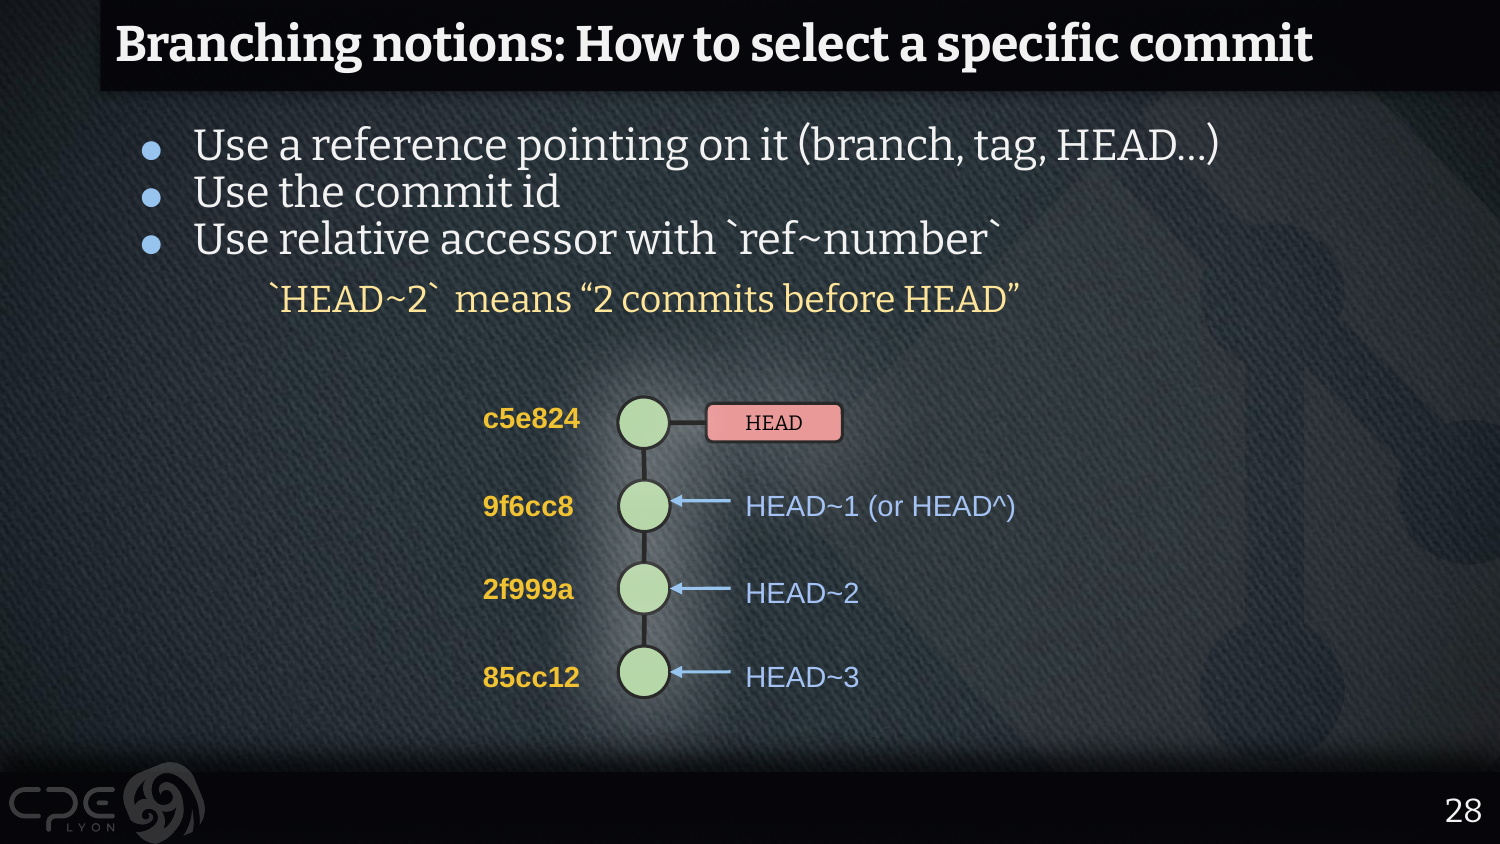

# Branching notions: How to select a specific commit
Use a reference pointing on it (branch, tag, HEAD…)
Use the commit id
Use relative accessor with `ref~number`
`HEAD~2`  means “2 commits before HEAD”
c5e824

HEAD
9f6cc8
HEAD~1 (or HEAD^)

2f999a
HEAD~2

85cc12
HEAD~3